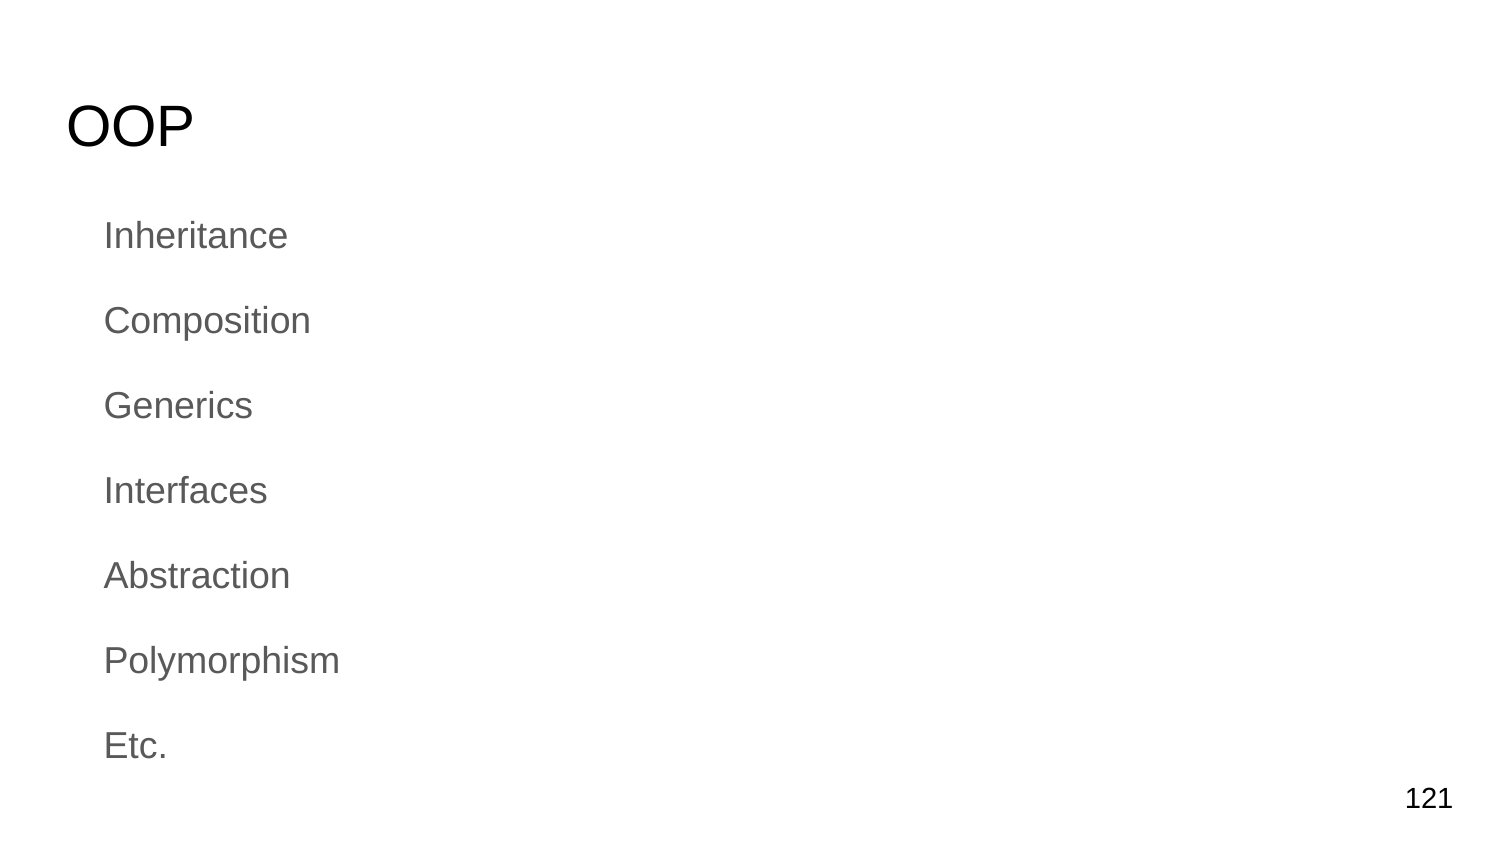

# OOP
Inheritance
Composition
Generics
Interfaces
Abstraction
Polymorphism
Etc.

121